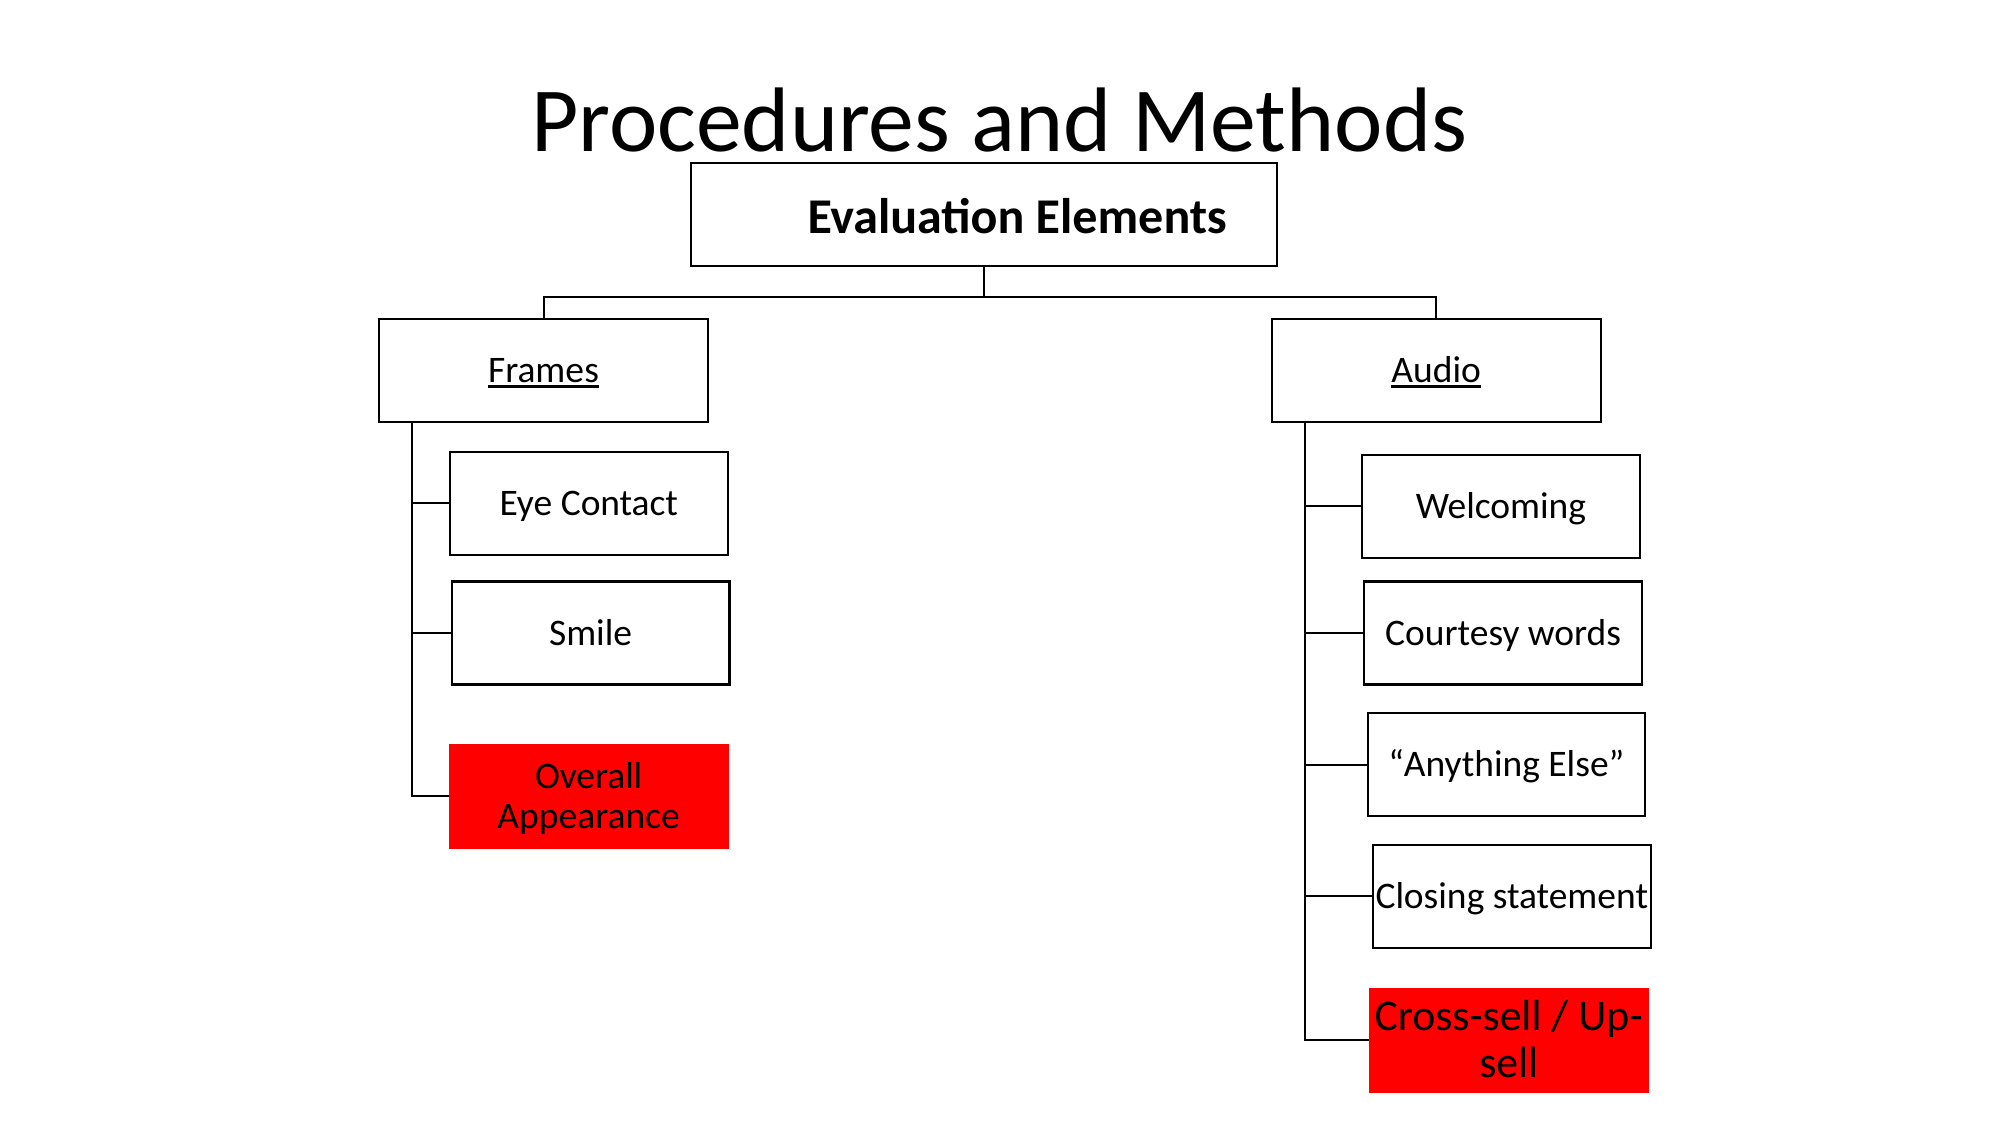

Procedures and Methods
     Evaluation Elements
Frames
Eye Contact
Smile
Overall Appearance
Audio
Welcoming
Courtesy words
“Anything Else”
Closing statement
Cross-sell / Up-sell